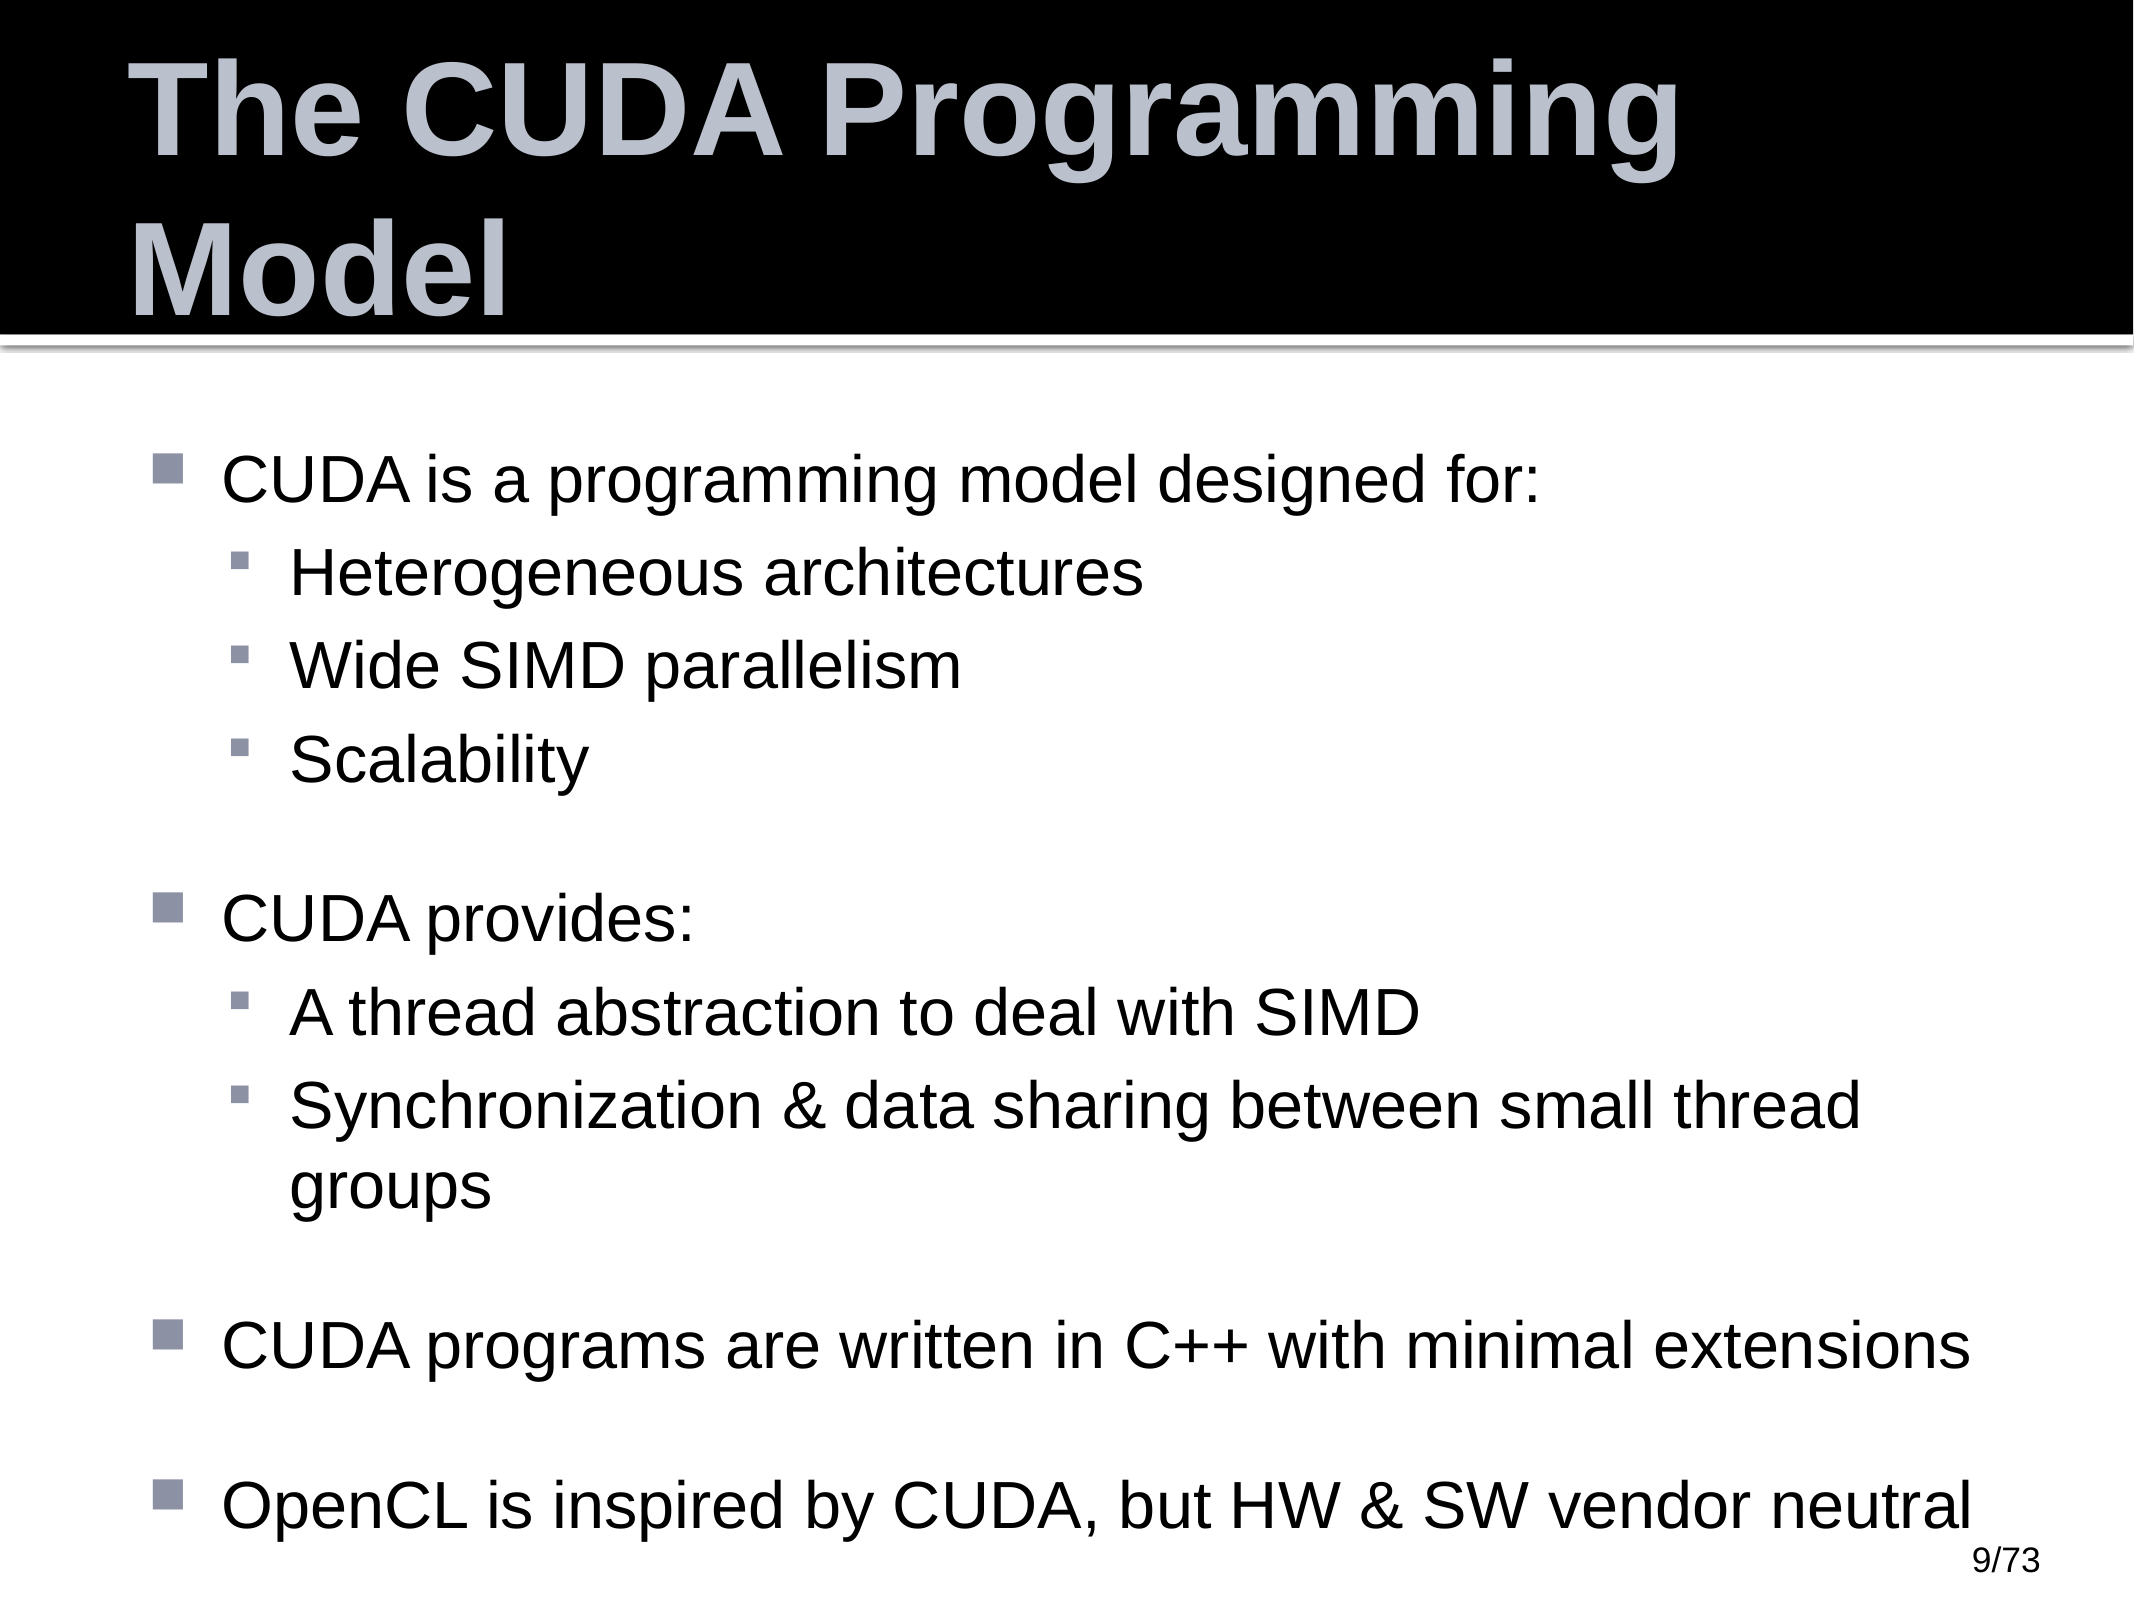

# The CUDA Programming Model
CUDA is a programming model designed for:
Heterogeneous architectures
Wide SIMD parallelism
Scalability
CUDA provides:
A thread abstraction to deal with SIMD
Synchronization & data sharing between small thread groups
CUDA programs are written in C++ with minimal extensions
OpenCL is inspired by CUDA, but HW & SW vendor neutral